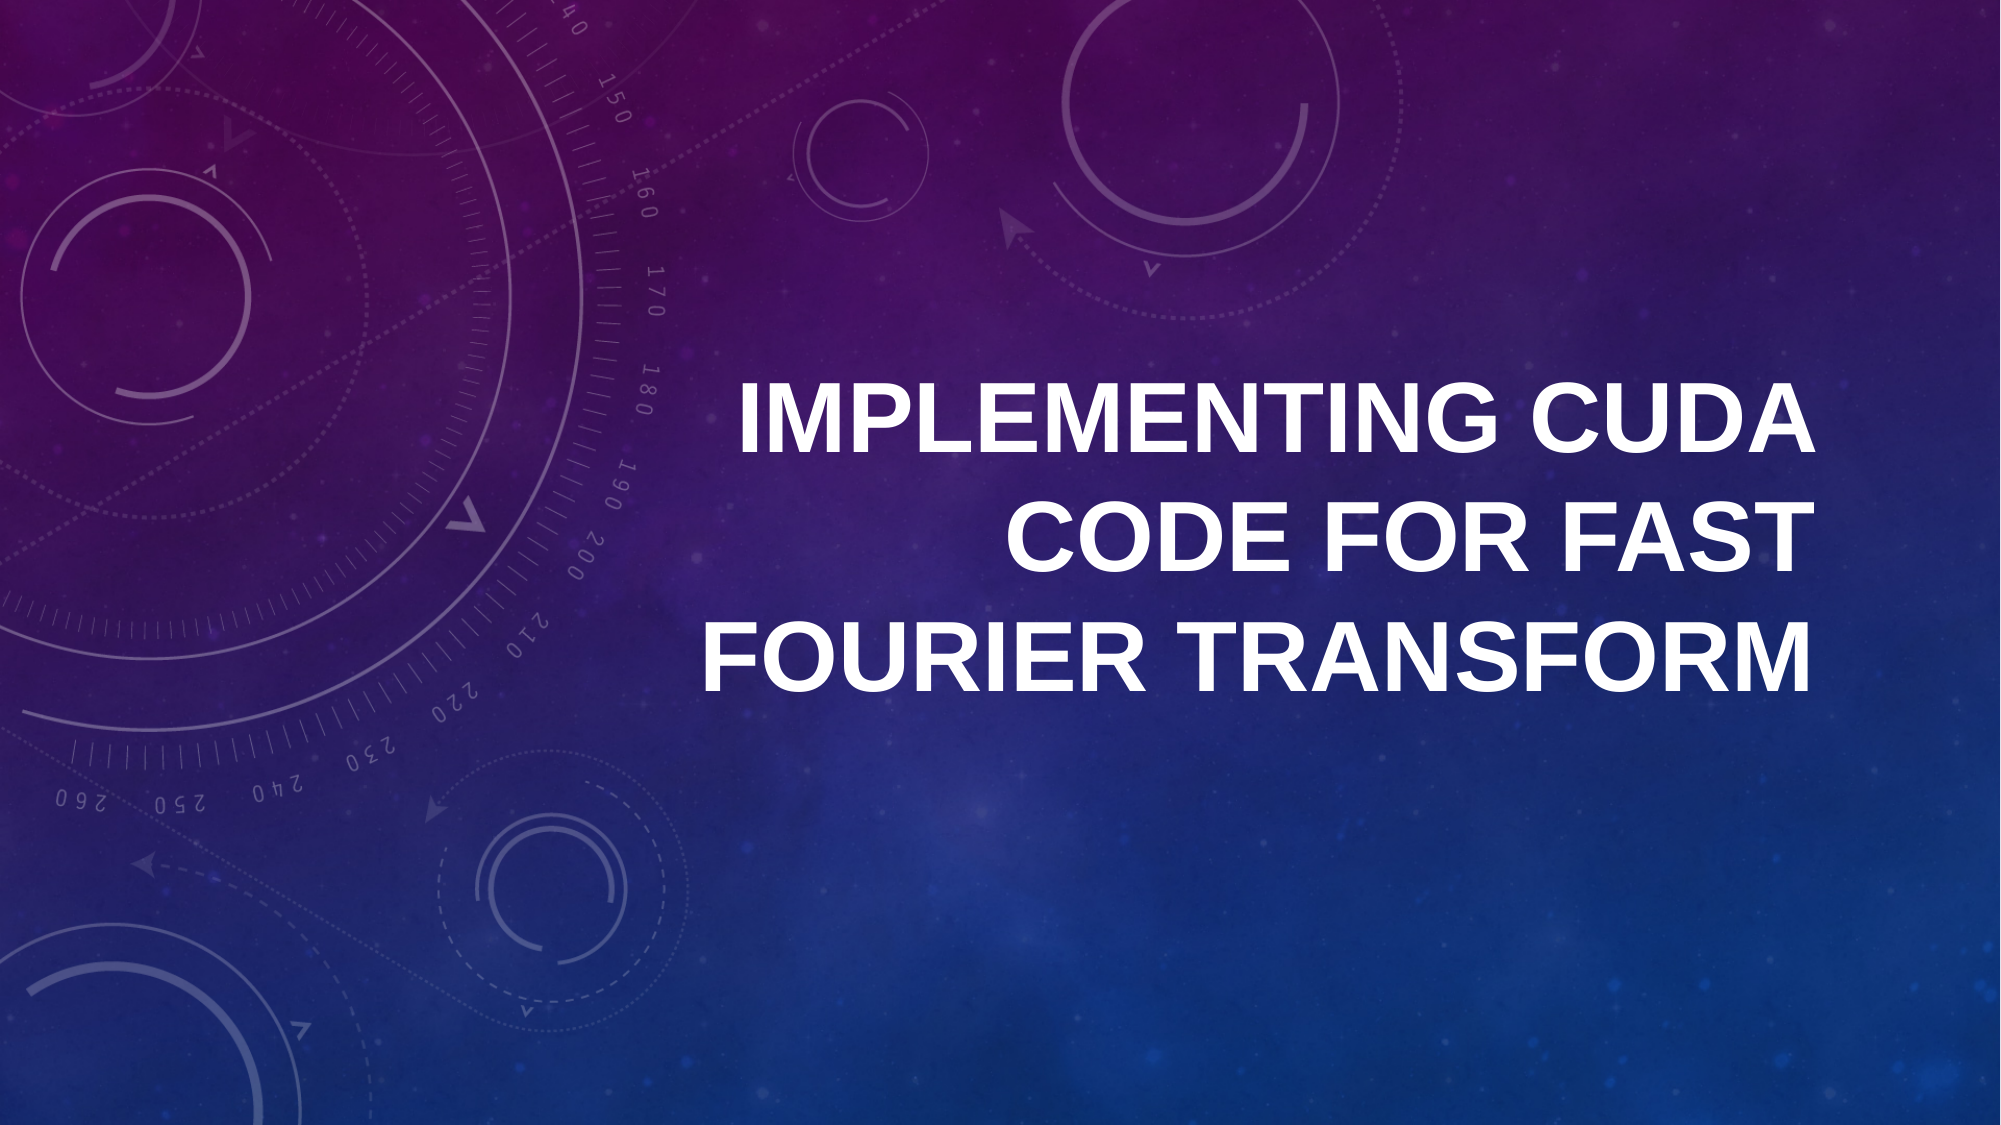

# Implementing CUDA Code for Fast Fourier Transform